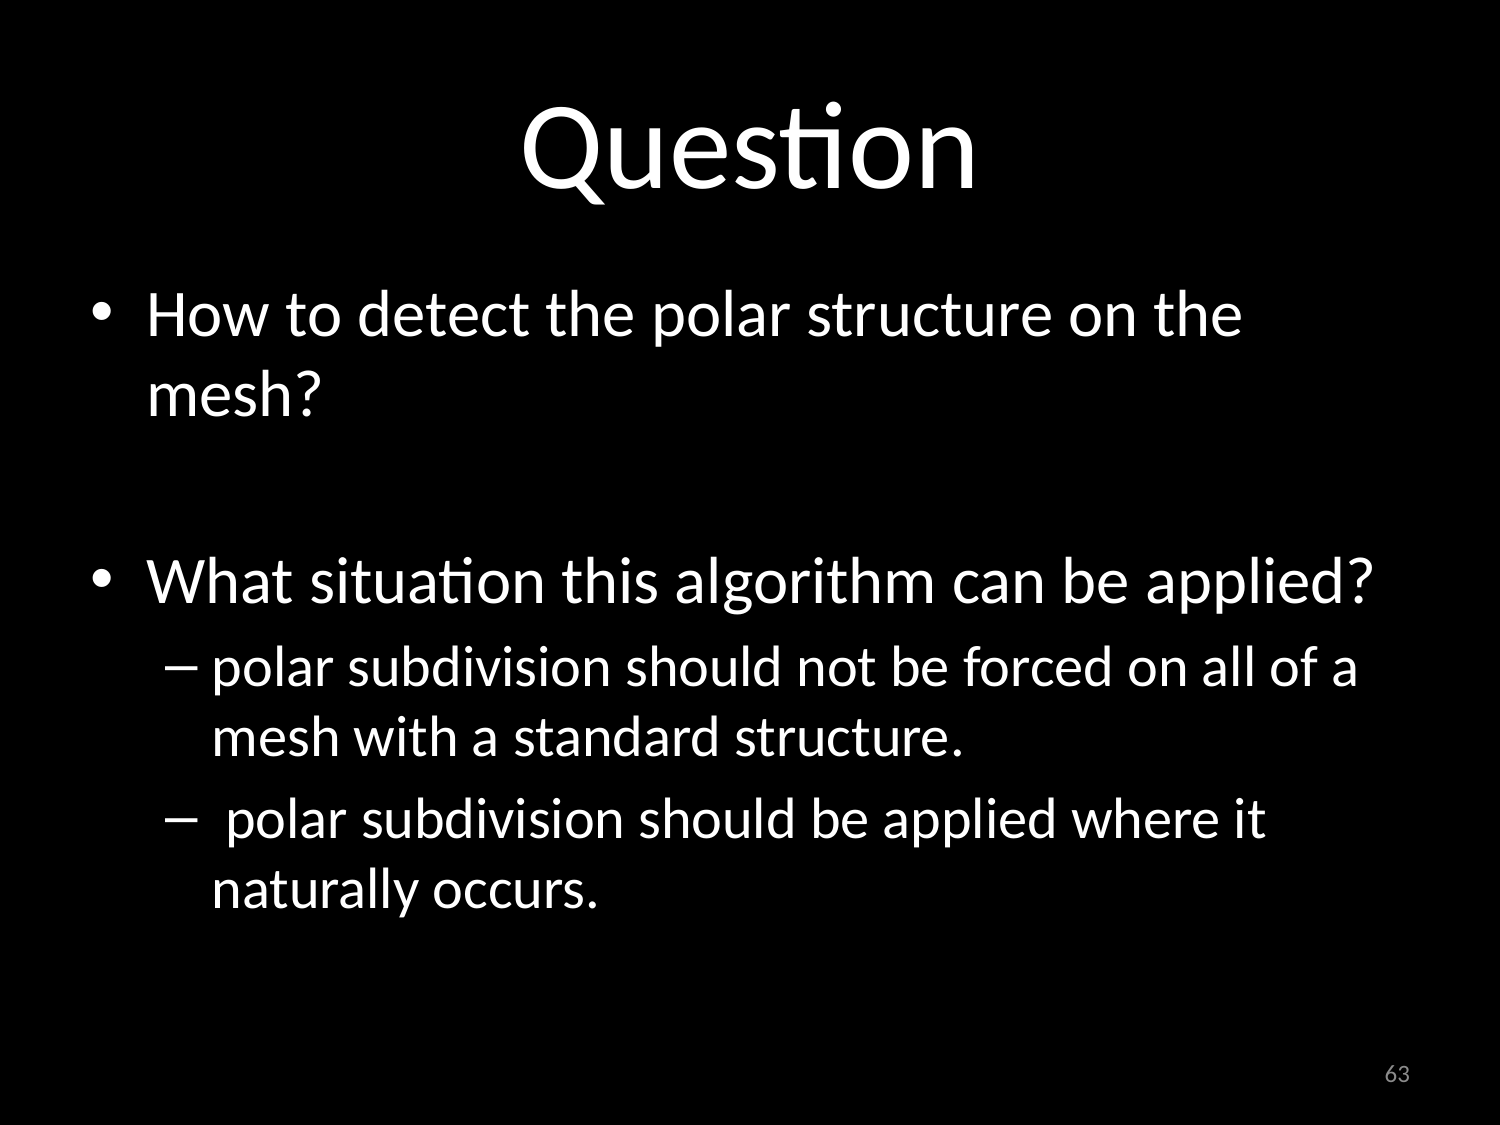

# Question
How to detect the polar structure on the mesh?

What situation this algorithm can be applied?
polar subdivision should not be forced on all of a mesh with a standard structure.
 polar subdivision should be applied where it naturally occurs.
63